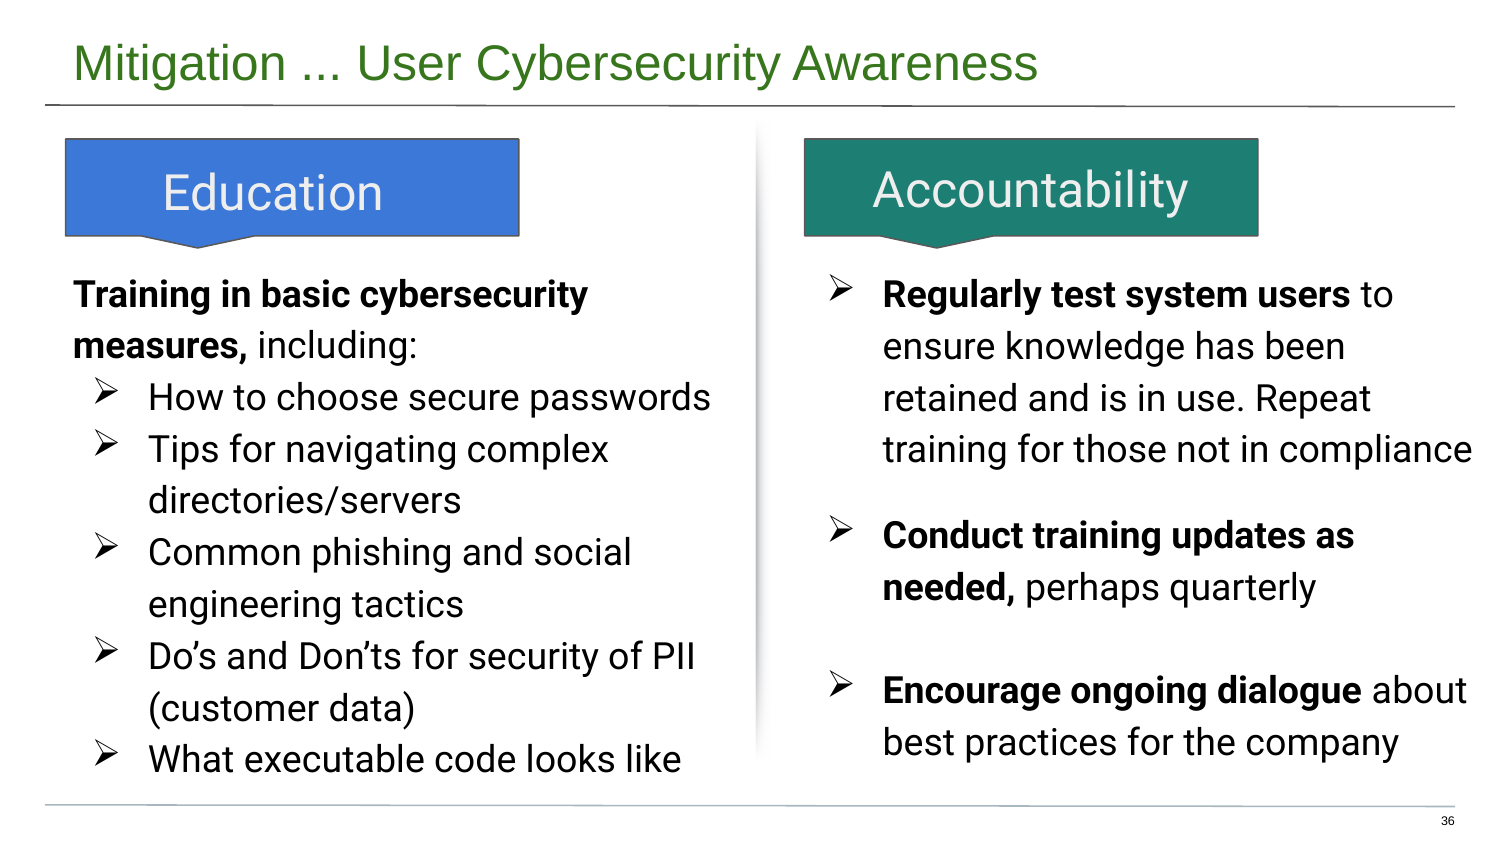

# Mitigation ... User Cybersecurity Awareness

Education
Accountability
Training in basic cybersecurity measures, including:
How to choose secure passwords
Tips for navigating complex directories/servers
Common phishing and social engineering tactics
Do’s and Don’ts for security of PII (customer data)
What executable code looks like

Regularly test system users to ensure knowledge has been retained and is in use. Repeat training for those not in compliance

Conduct training updates as needed, perhaps quarterly
Encourage ongoing dialogue about best practices for the company

36